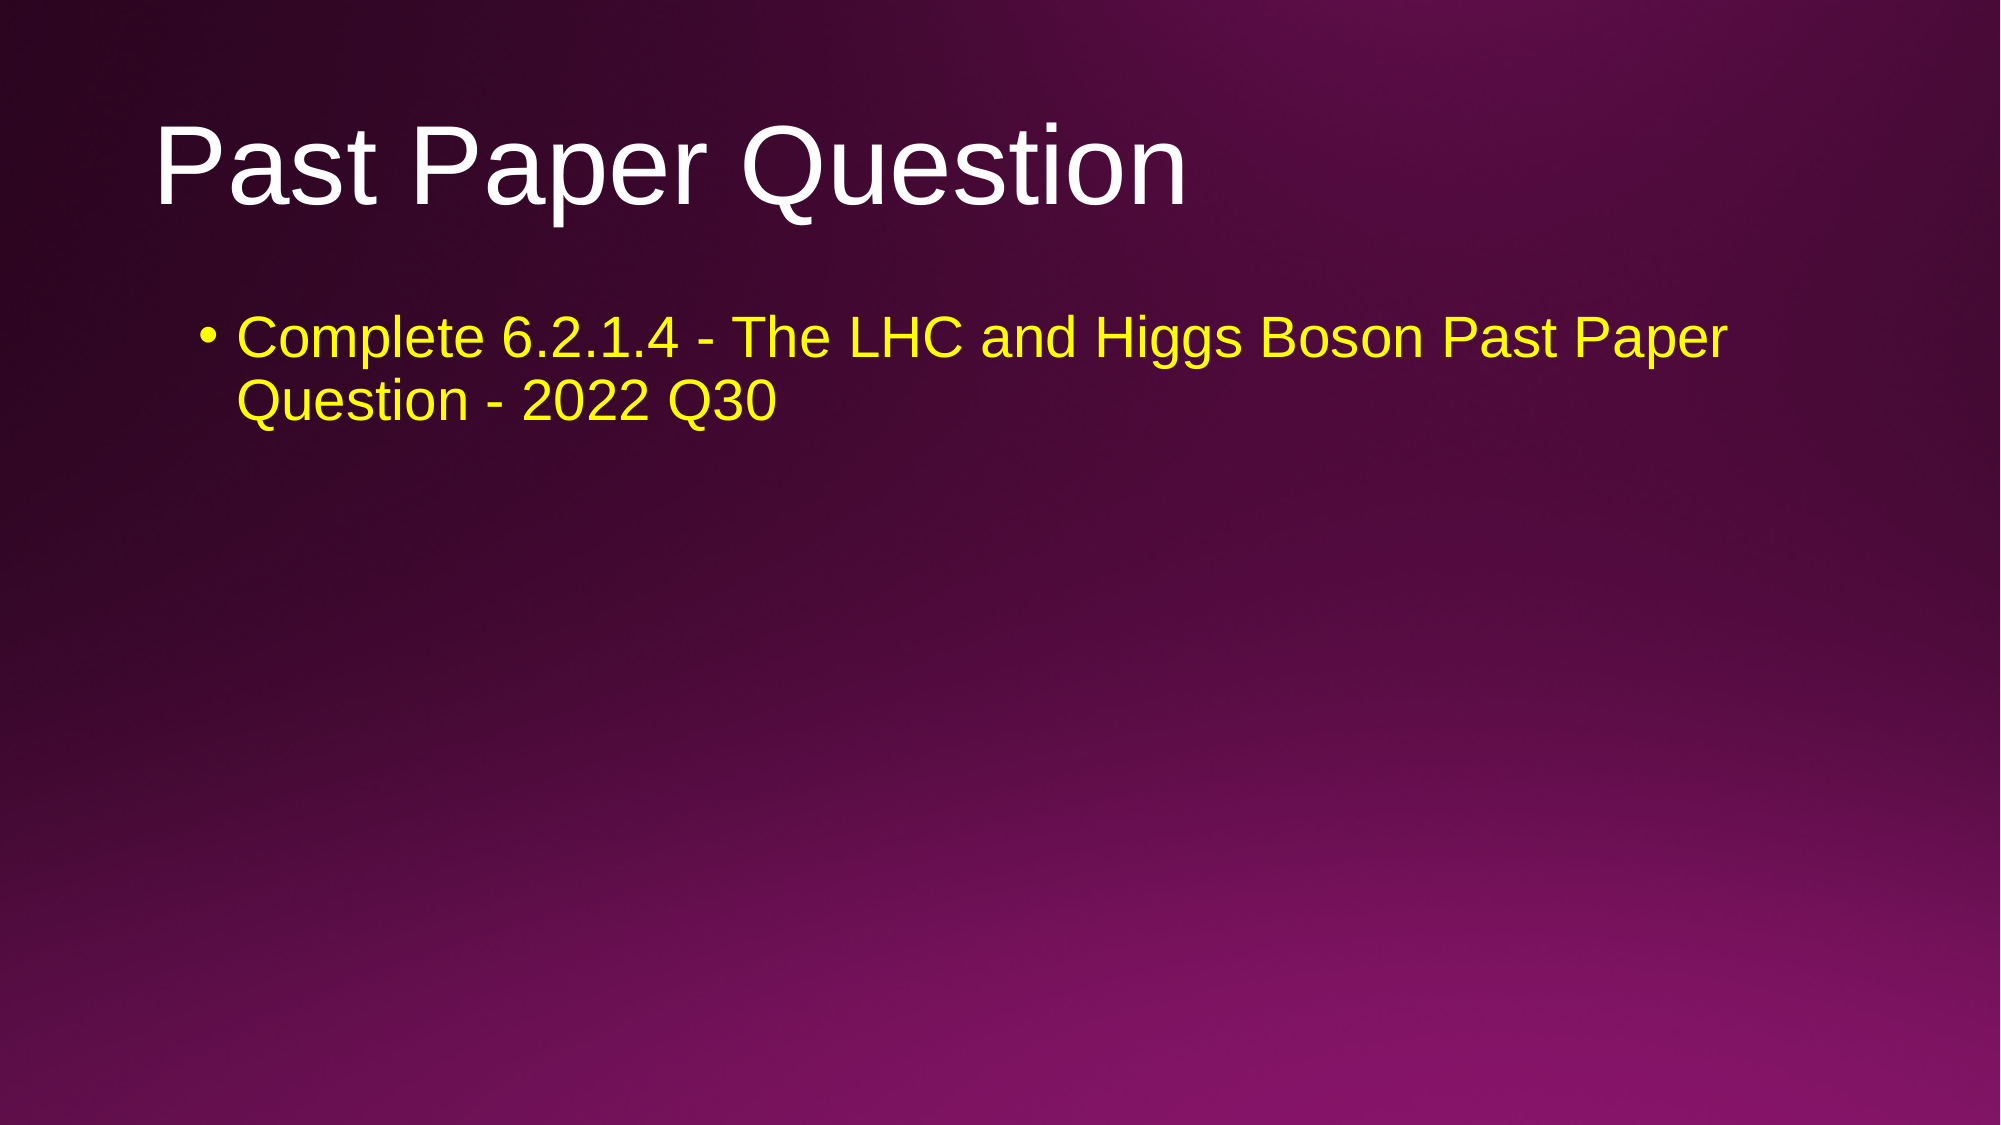

# Past Paper Question
Complete 6.2.1.4 - The LHC and Higgs Boson Past Paper Question - 2022 Q30